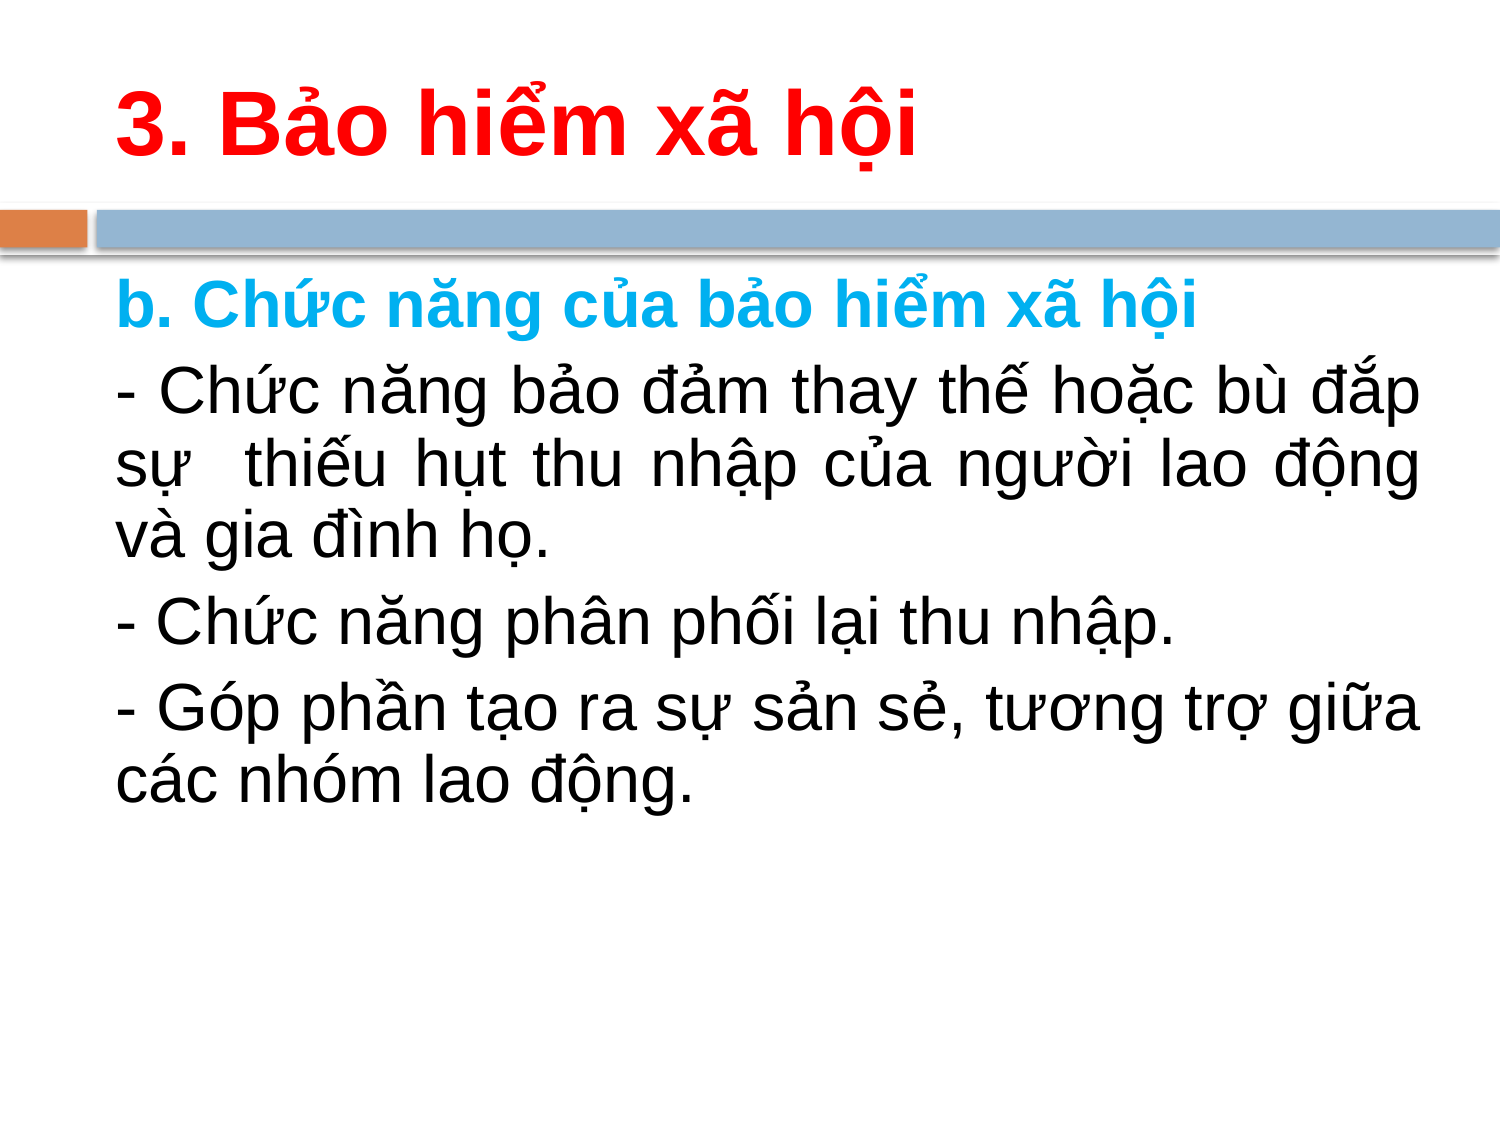

# 3. Bảo hiểm xã hội
b. Chức năng của bảo hiểm xã hội
- Chức năng bảo đảm thay thế hoặc bù đắp sự  thiếu hụt thu nhập của người lao động và gia đình họ.
- Chức năng phân phối lại thu nhập.
- Góp phần tạo ra sự sản sẻ, tương trợ giữa các nhóm lao động.